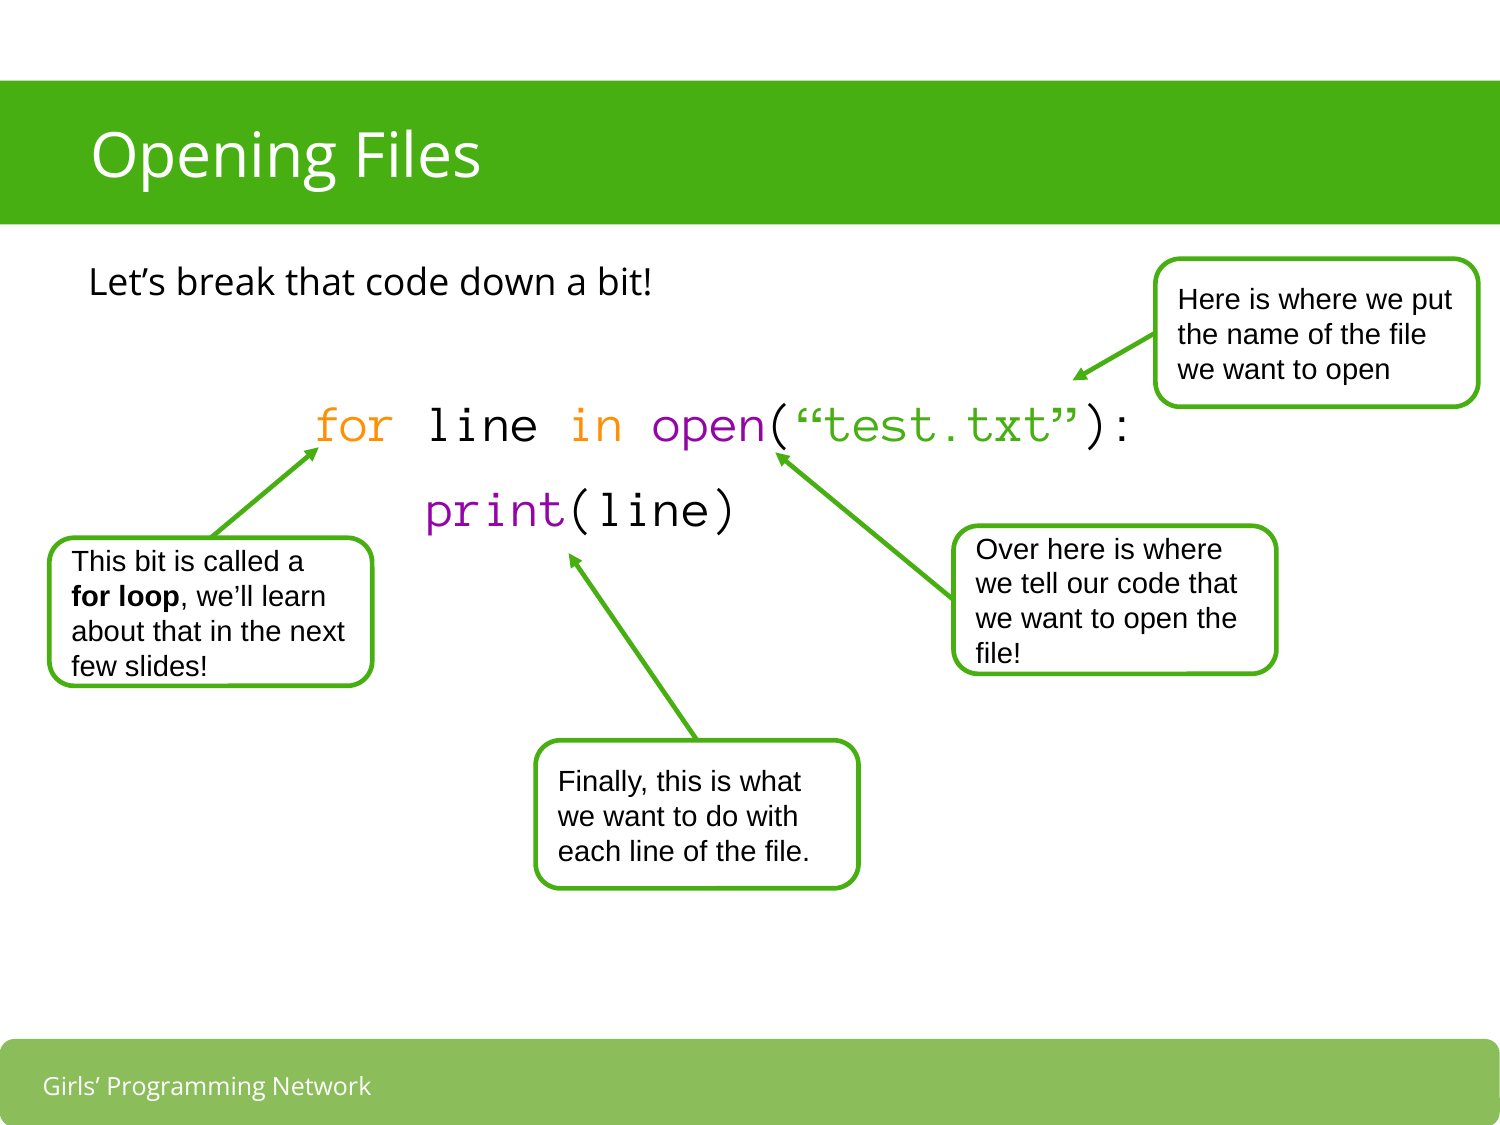

# Opening Files
Let’s break that code down a bit!

for line in open(“test.txt”):
    print(line)
Here is where we put the name of the file we want to open
Over here is where we tell our code that we want to open the file!
This bit is called a for loop, we’ll learn about that in the next few slides!
Finally, this is what we want to do with each line of the file.